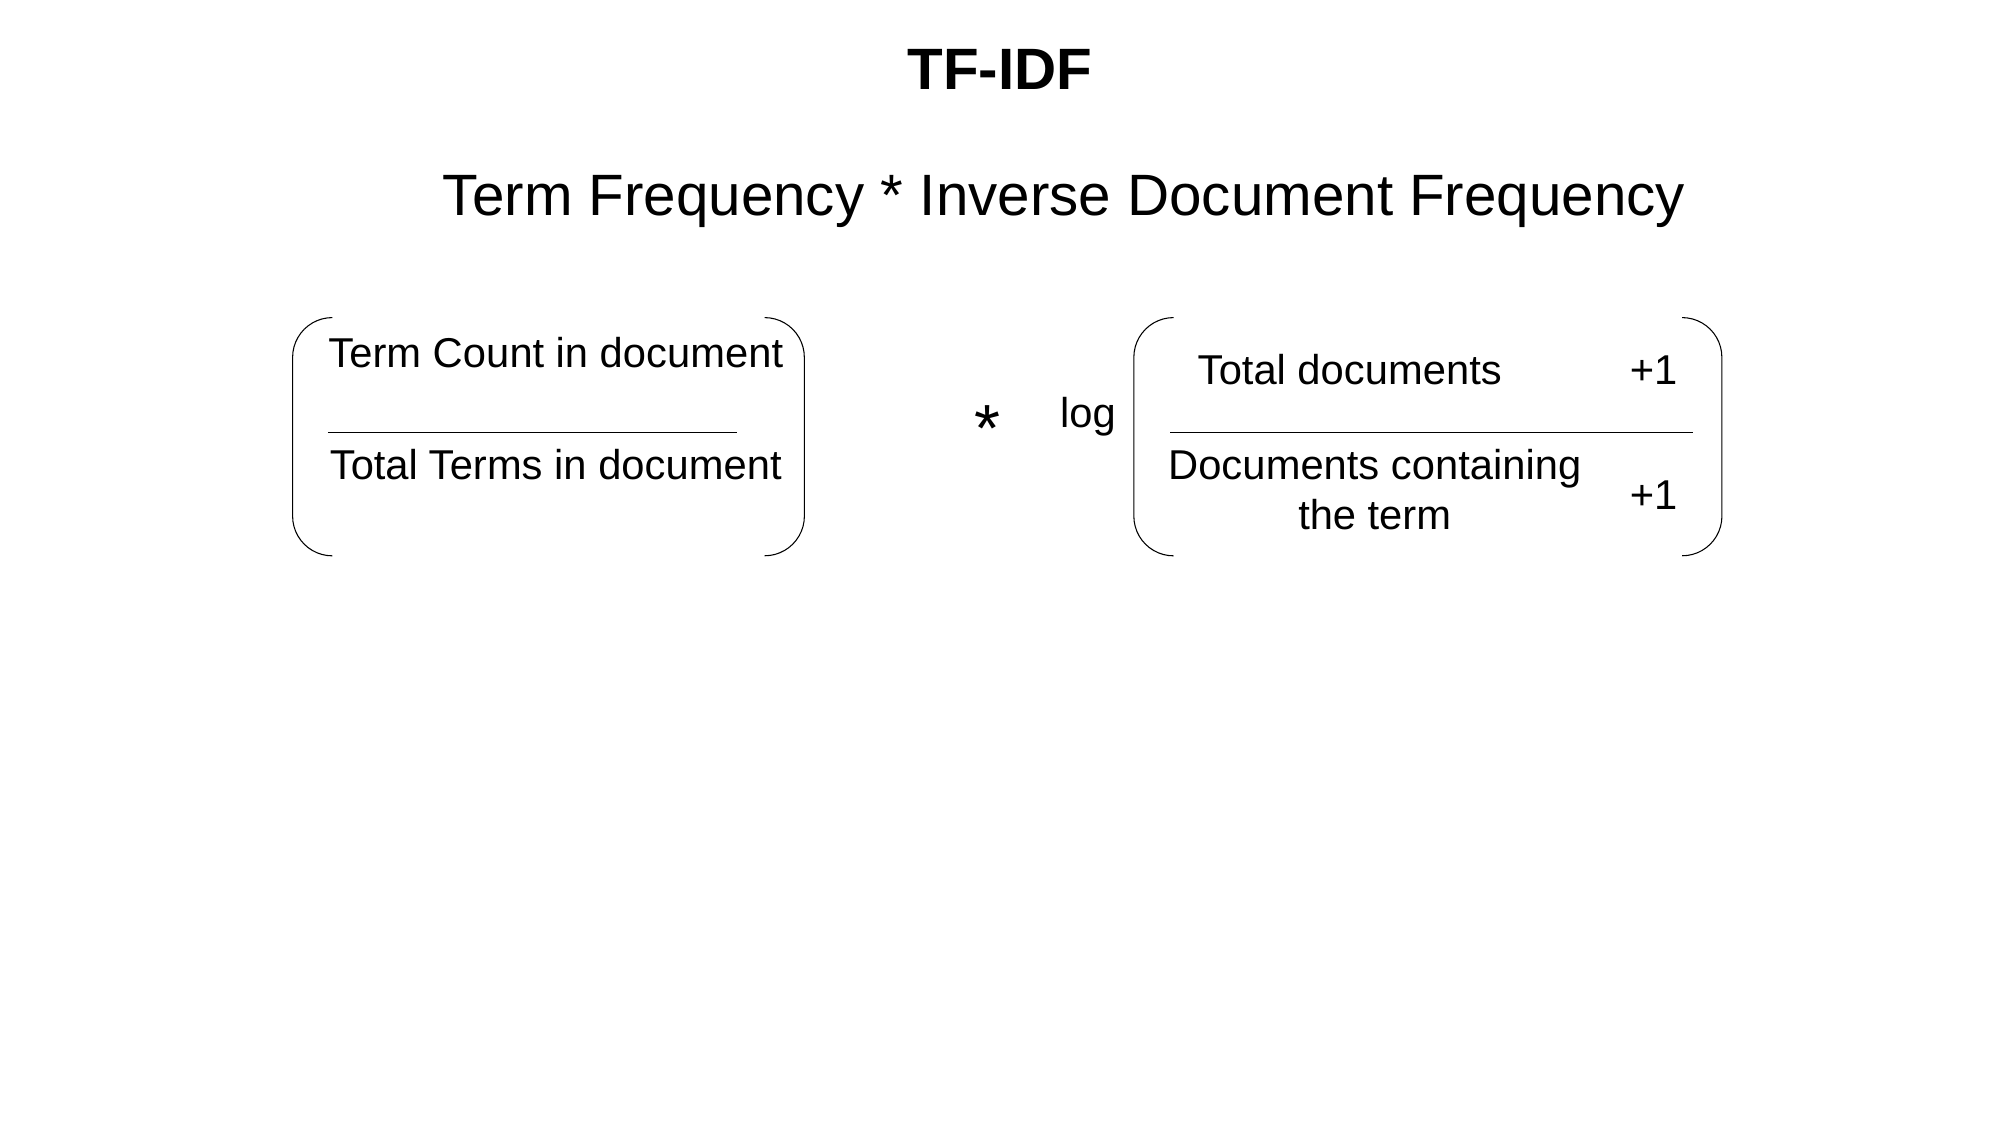

TF-IDF
Term Frequency * Inverse Document Frequency

Term Count in document
+1
Total documents
*
log
Total Terms in document
Documents containing the term
+1